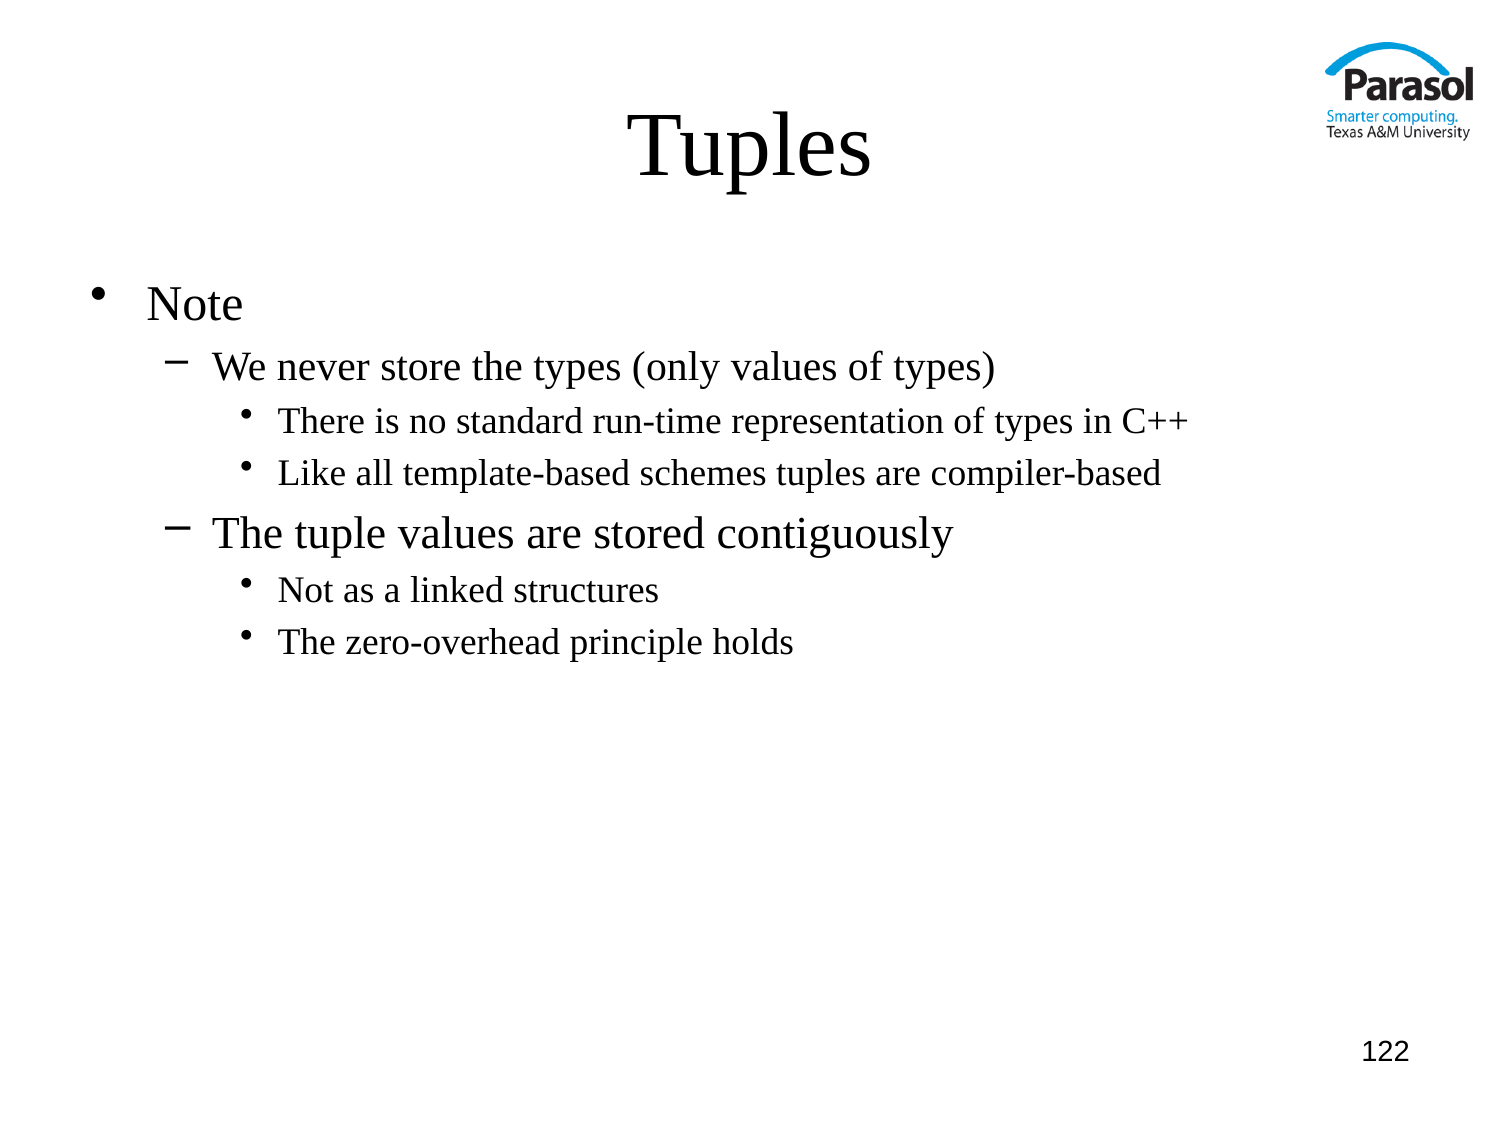

# Tuples
Note
We never store the types (only values of types)
There is no standard run-time representation of types in C++
Like all template-based schemes tuples are compiler-based
The tuple values are stored contiguously
Not as a linked structures
The zero-overhead principle holds
122